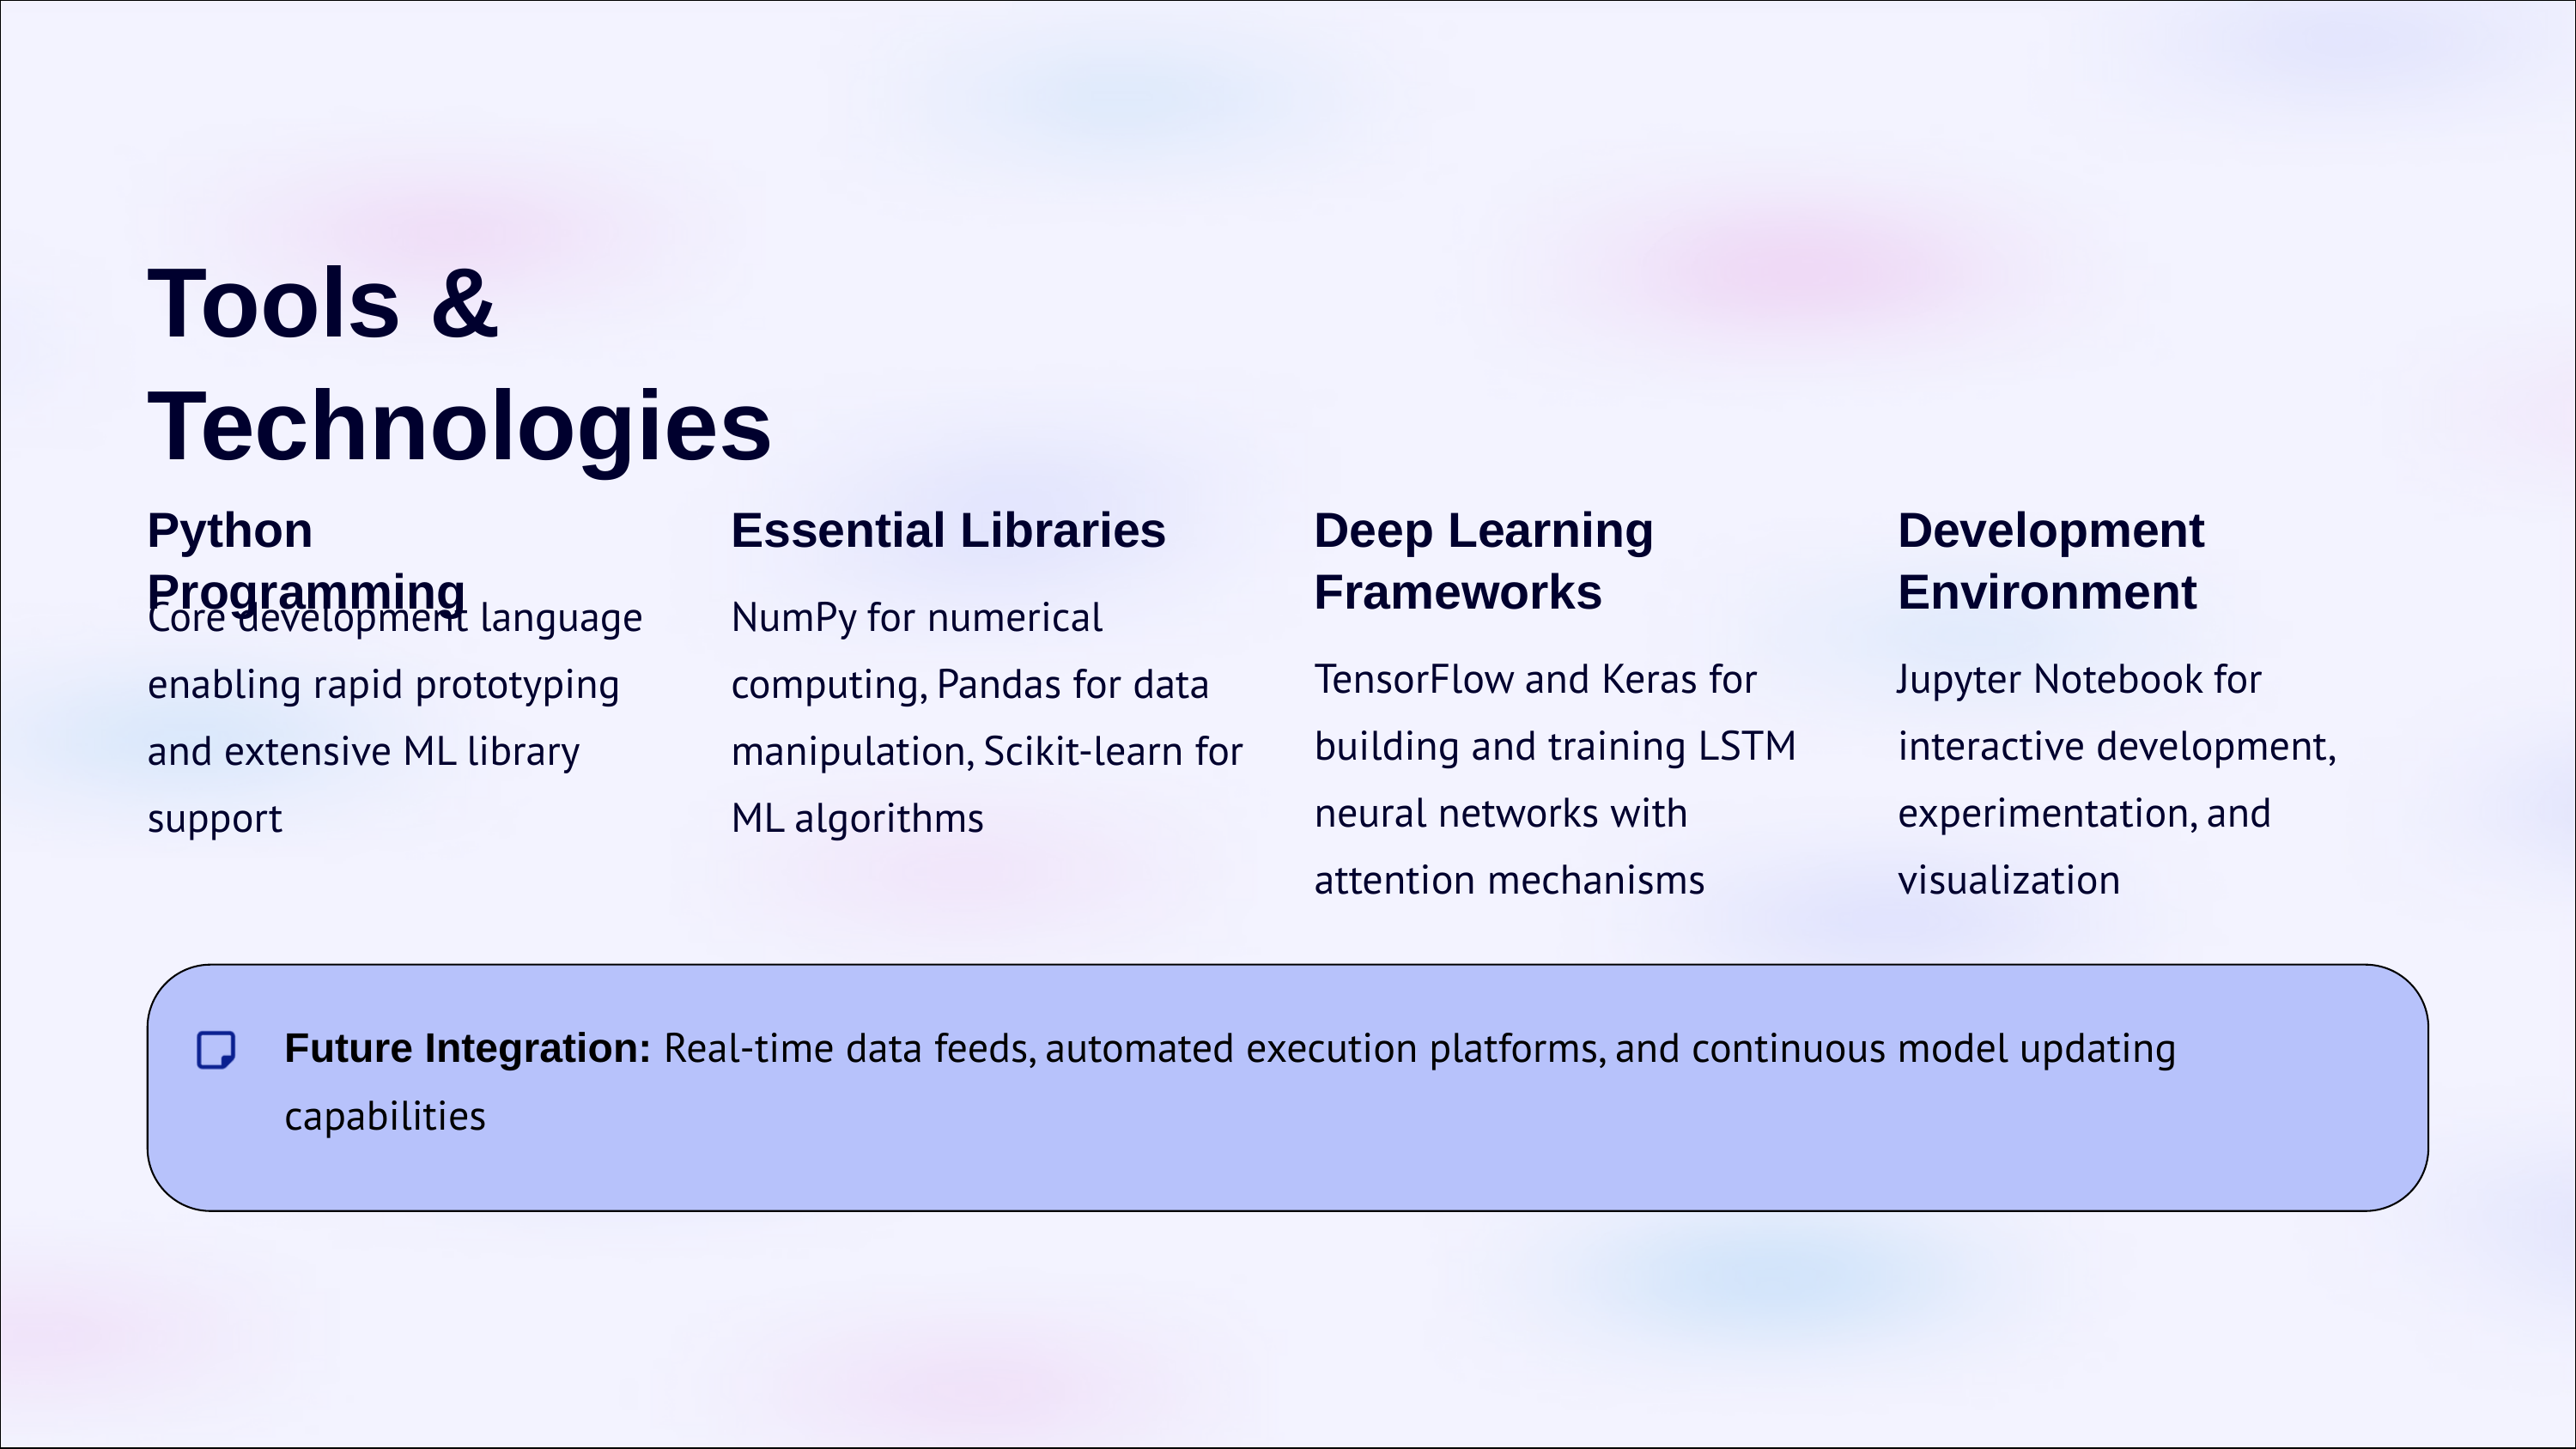

Tools & Technologies
Python Programming
Essential Libraries
Deep Learning Frameworks
Development Environment
Core development language enabling rapid prototyping and extensive ML library support
NumPy for numerical computing, Pandas for data manipulation, Scikit-learn for ML algorithms
TensorFlow and Keras for building and training LSTM neural networks with attention mechanisms
Jupyter Notebook for interactive development, experimentation, and visualization

Future Integration: Real-time data feeds, automated execution platforms, and continuous model updating capabilities